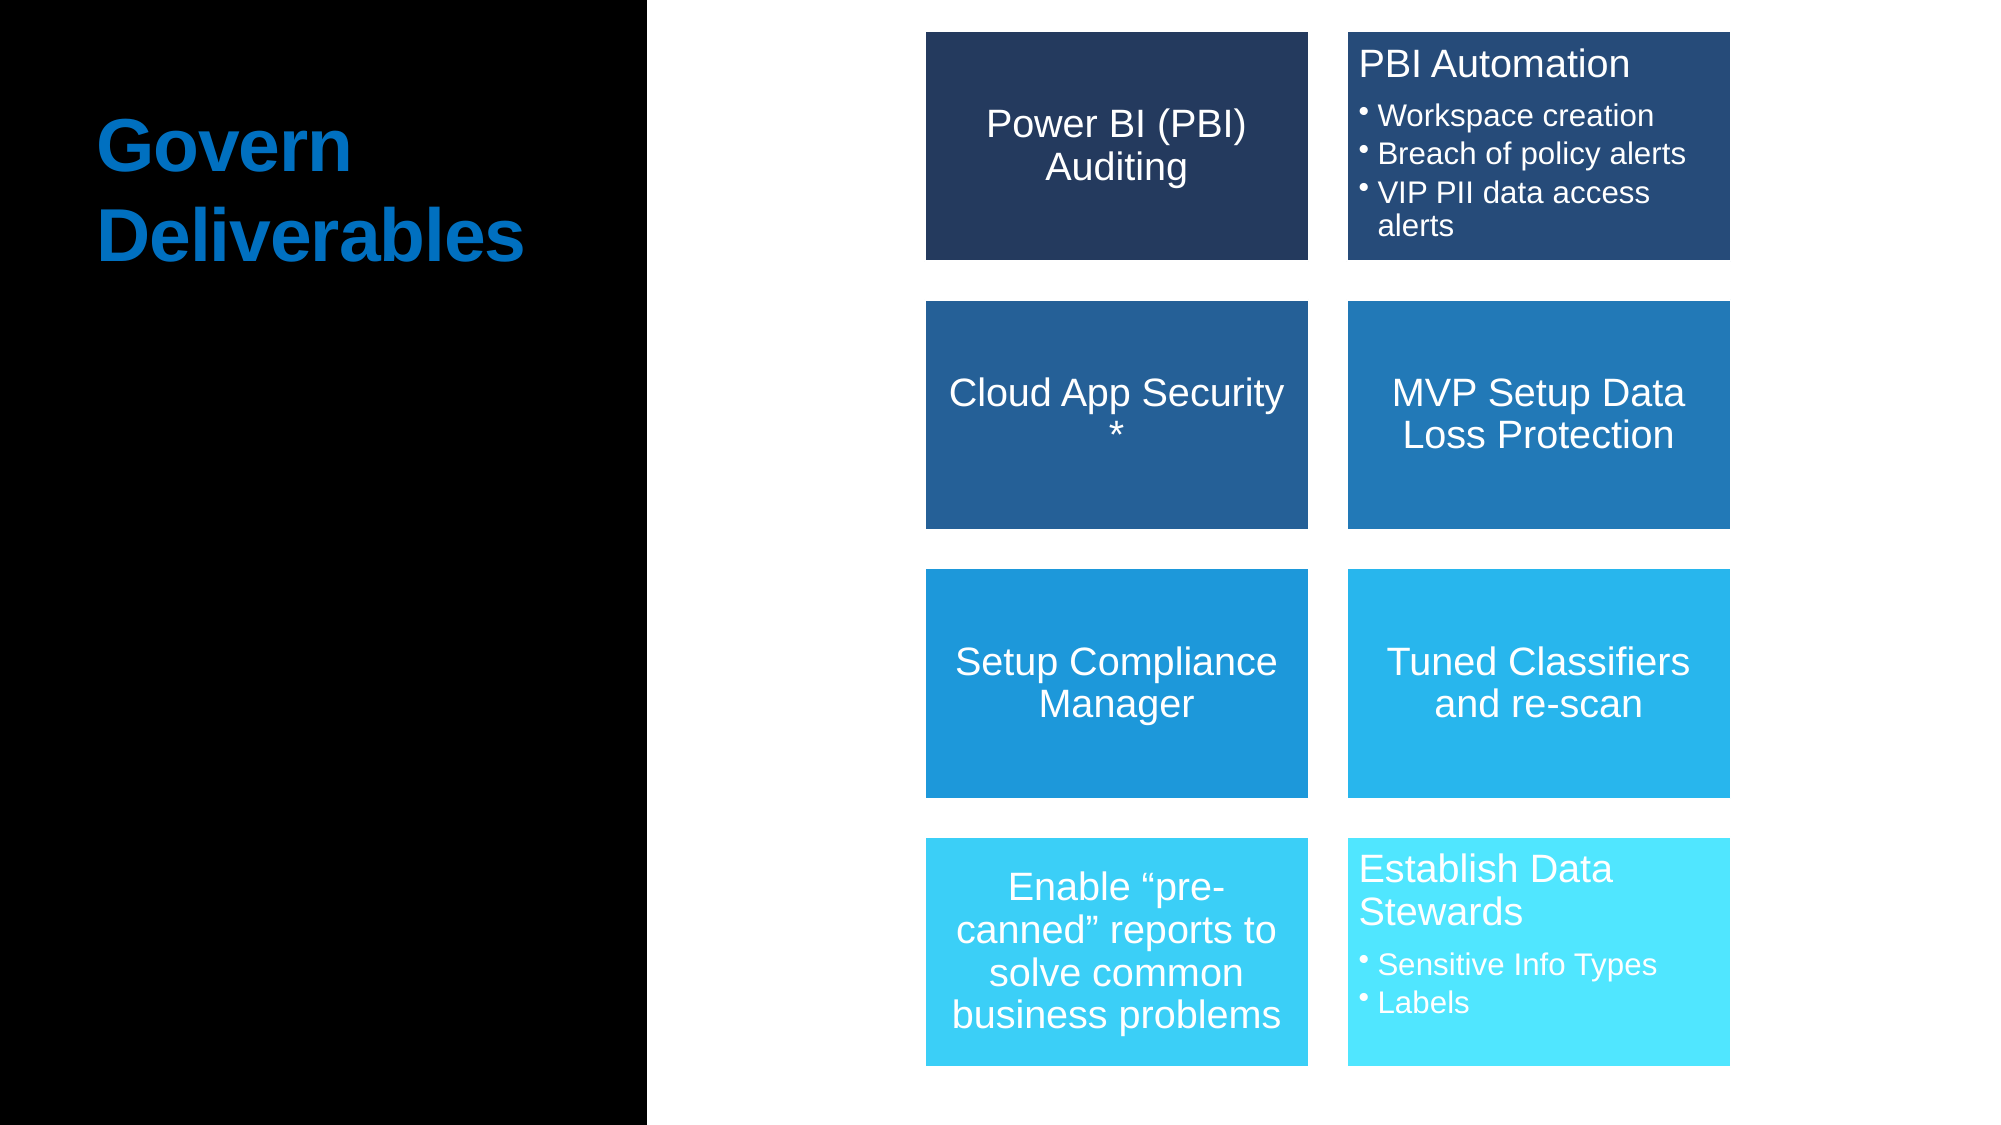

Power BI (PBI) Auditing
PBI Automation
Workspace creation
Breach of policy alerts
VIP PII data access alerts
Cloud App Security *
MVP Setup Data Loss Protection
Setup Compliance Manager
Tuned Classifiers and re-scan
Enable “pre-canned” reports to solve common business problems
Establish Data Stewards
Sensitive Info Types
Labels
# Govern Deliverables